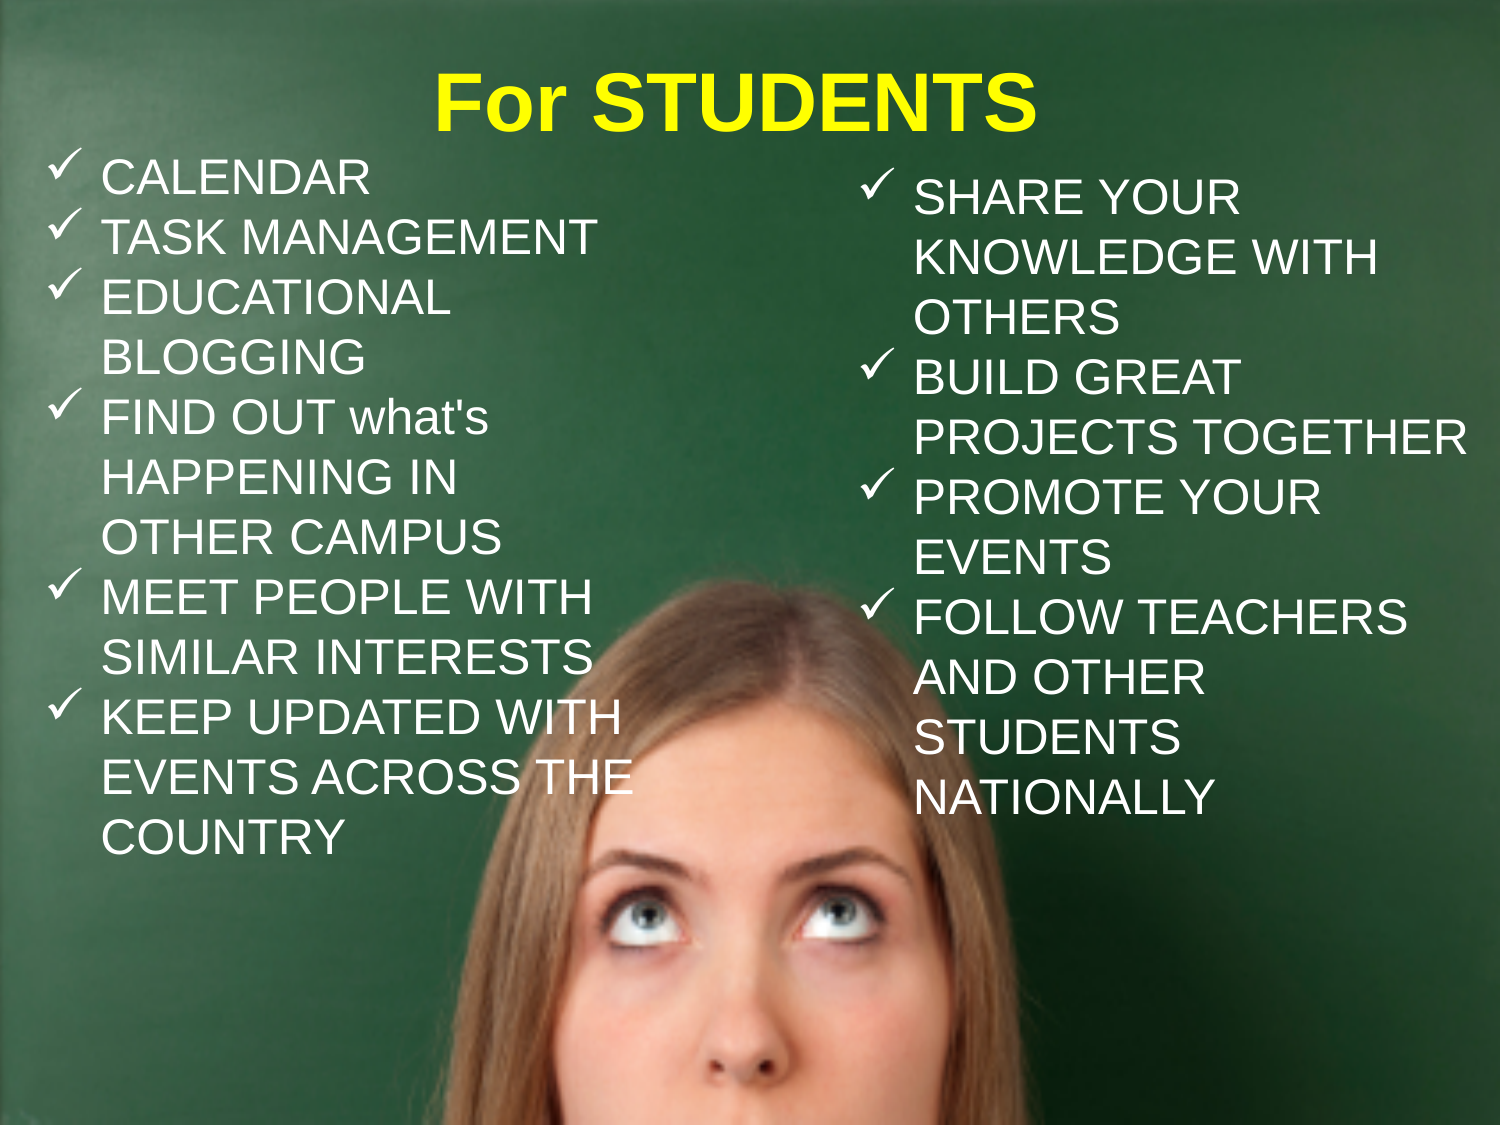

For STUDENTS
CALENDAR
TASK MANAGEMENT
EDUCATIONAL BLOGGING
FIND OUT what's HAPPENING IN OTHER CAMPUS
MEET PEOPLE WITH SIMILAR INTERESTS
KEEP UPDATED WITH EVENTS ACROSS THE COUNTRY

SHARE YOUR KNOWLEDGE WITH OTHERS
BUILD GREAT PROJECTS TOGETHER
PROMOTE YOUR EVENTS
FOLLOW TEACHERS AND OTHER STUDENTS NATIONALLY